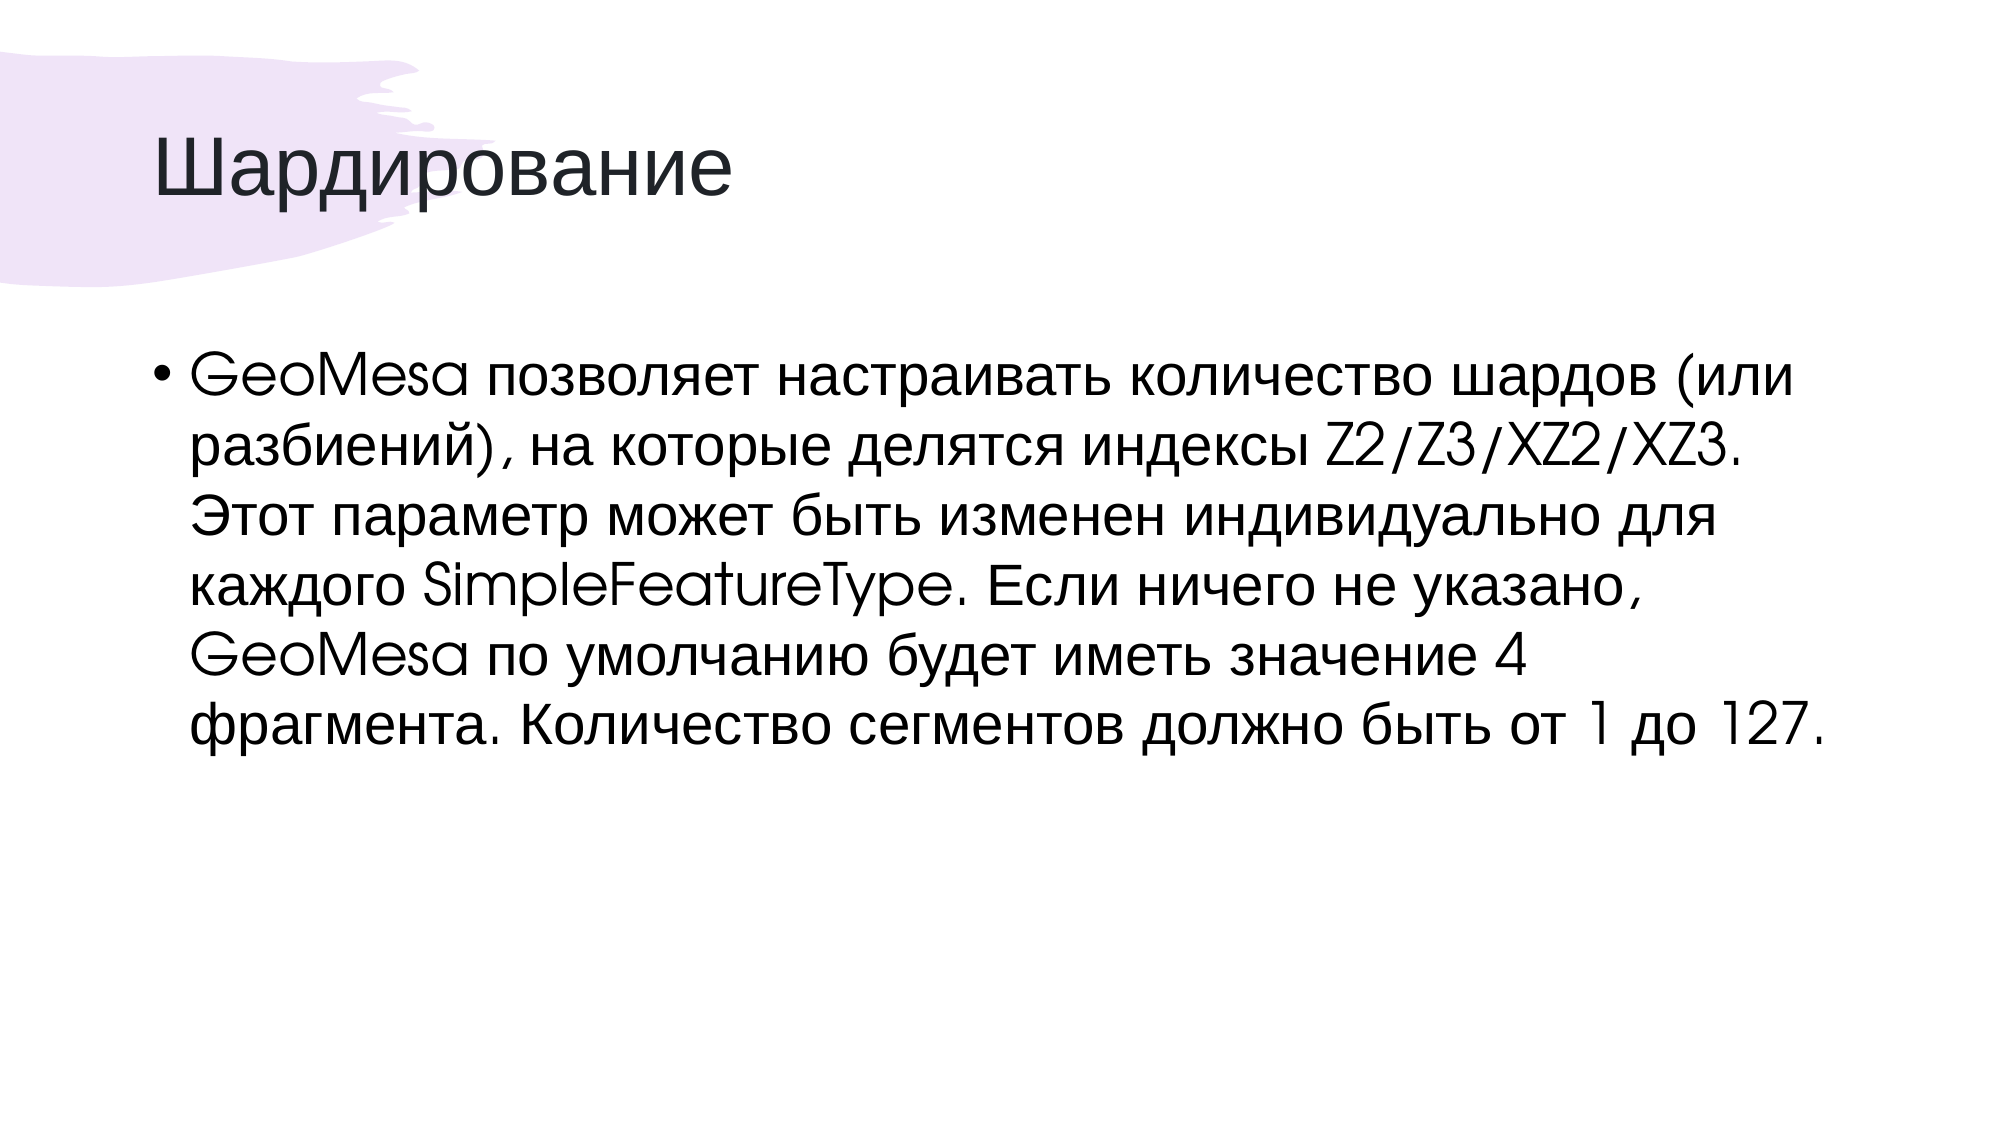

# Шардирование
GeoMesa позволяет настраивать количество шардов (или разбиений), на которые делятся индексы Z2/Z3/XZ2/XZ3. Этот параметр может быть изменен индивидуально для каждого SimpleFeatureType. Если ничего не указано, GeoMesa по умолчанию будет иметь значение 4 фрагмента. Количество сегментов должно быть от 1 до 127.